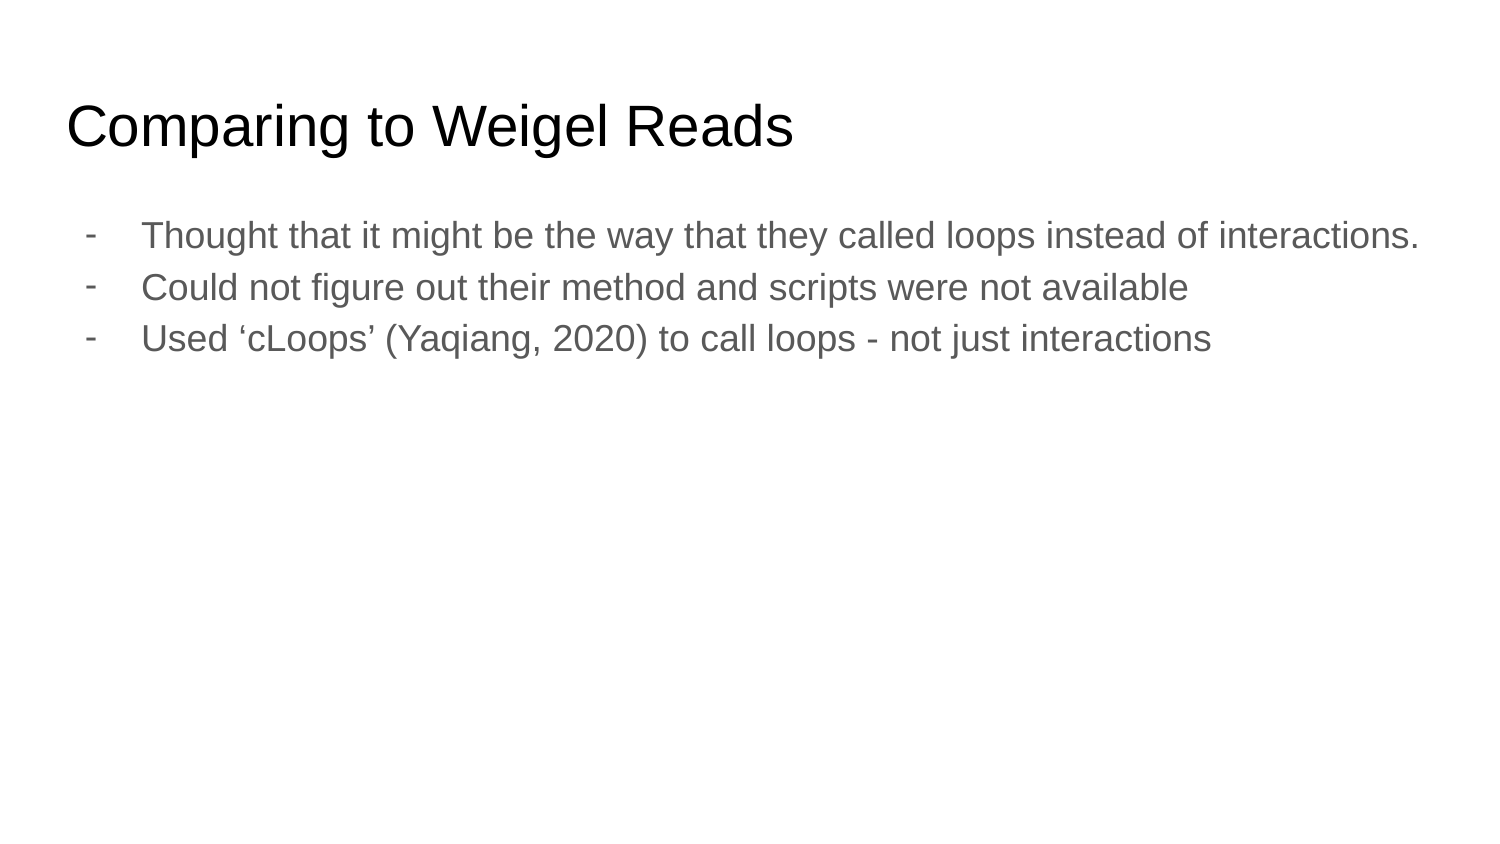

# Comparing to Weigel Reads
Thought that it might be the way that they called loops instead of interactions.
Could not figure out their method and scripts were not available
Used ‘cLoops’ (Yaqiang, 2020) to call loops - not just interactions